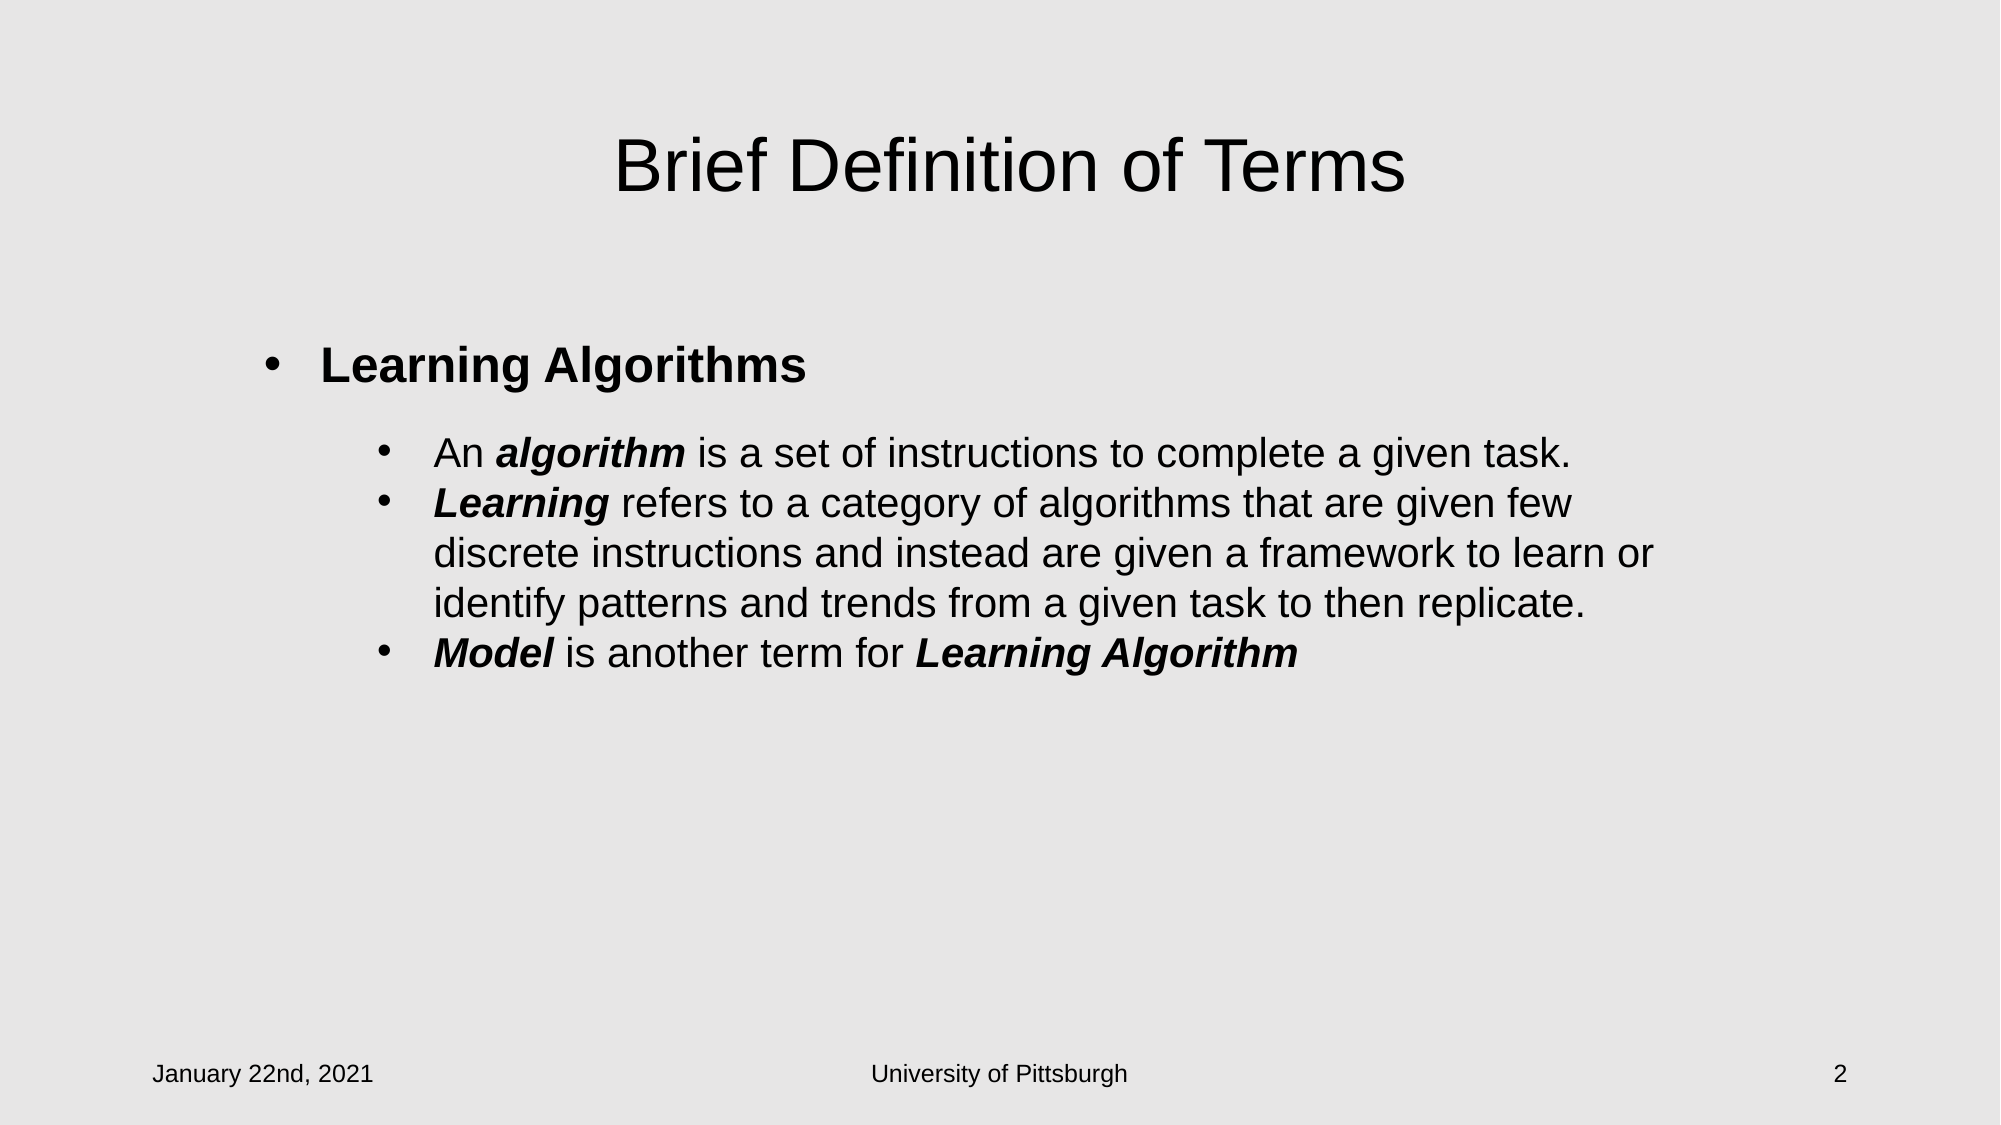

# Brief Definition of Terms
Learning Algorithms
An algorithm is a set of instructions to complete a given task.
Learning refers to a category of algorithms that are given few discrete instructions and instead are given a framework to learn or identify patterns and trends from a given task to then replicate.
Model is another term for Learning Algorithm
January 22nd, 2021
University of Pittsburgh
2